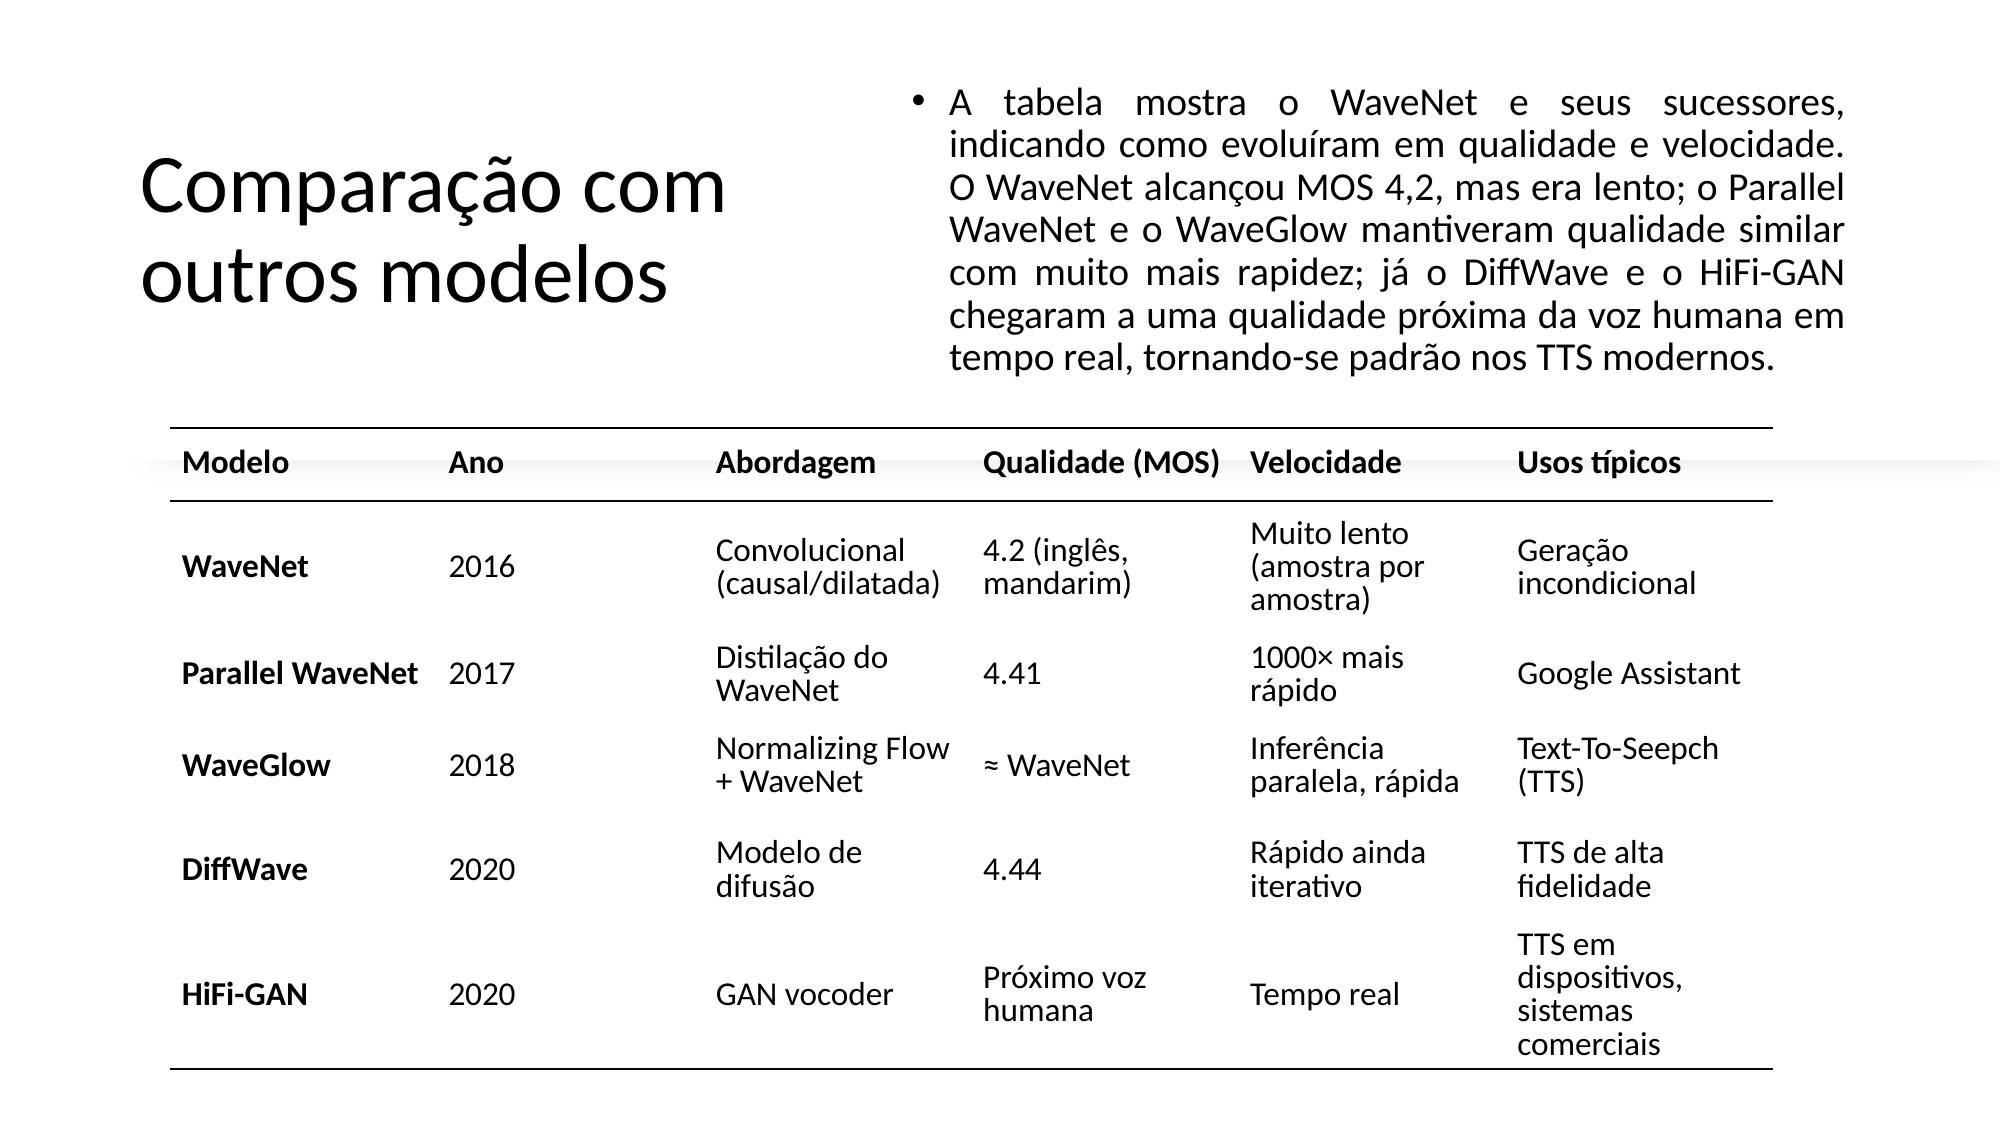

# Comparação com outros modelos
A tabela mostra o WaveNet e seus sucessores, indicando como evoluíram em qualidade e velocidade. O WaveNet alcançou MOS 4,2, mas era lento; o Parallel WaveNet e o WaveGlow mantiveram qualidade similar com muito mais rapidez; já o DiffWave e o HiFi-GAN chegaram a uma qualidade próxima da voz humana em tempo real, tornando-se padrão nos TTS modernos.
| Modelo | Ano | Abordagem | Qualidade (MOS) | Velocidade | Usos típicos |
| --- | --- | --- | --- | --- | --- |
| WaveNet | 2016 | Convolucional (causal/dilatada) | 4.2 (inglês, mandarim) | Muito lento (amostra por amostra) | Geração incondicional |
| Parallel WaveNet | 2017 | Distilação do WaveNet | 4.41 | 1000× mais rápido | Google Assistant |
| WaveGlow | 2018 | Normalizing Flow + WaveNet | ≈ WaveNet | Inferência paralela, rápida | Text-To-Seepch (TTS) |
| DiffWave | 2020 | Modelo de difusão | 4.44 | Rápido ainda iterativo | TTS de alta fidelidade |
| HiFi-GAN | 2020 | GAN vocoder | Próximo voz humana | Tempo real | TTS em dispositivos, sistemas comerciais |